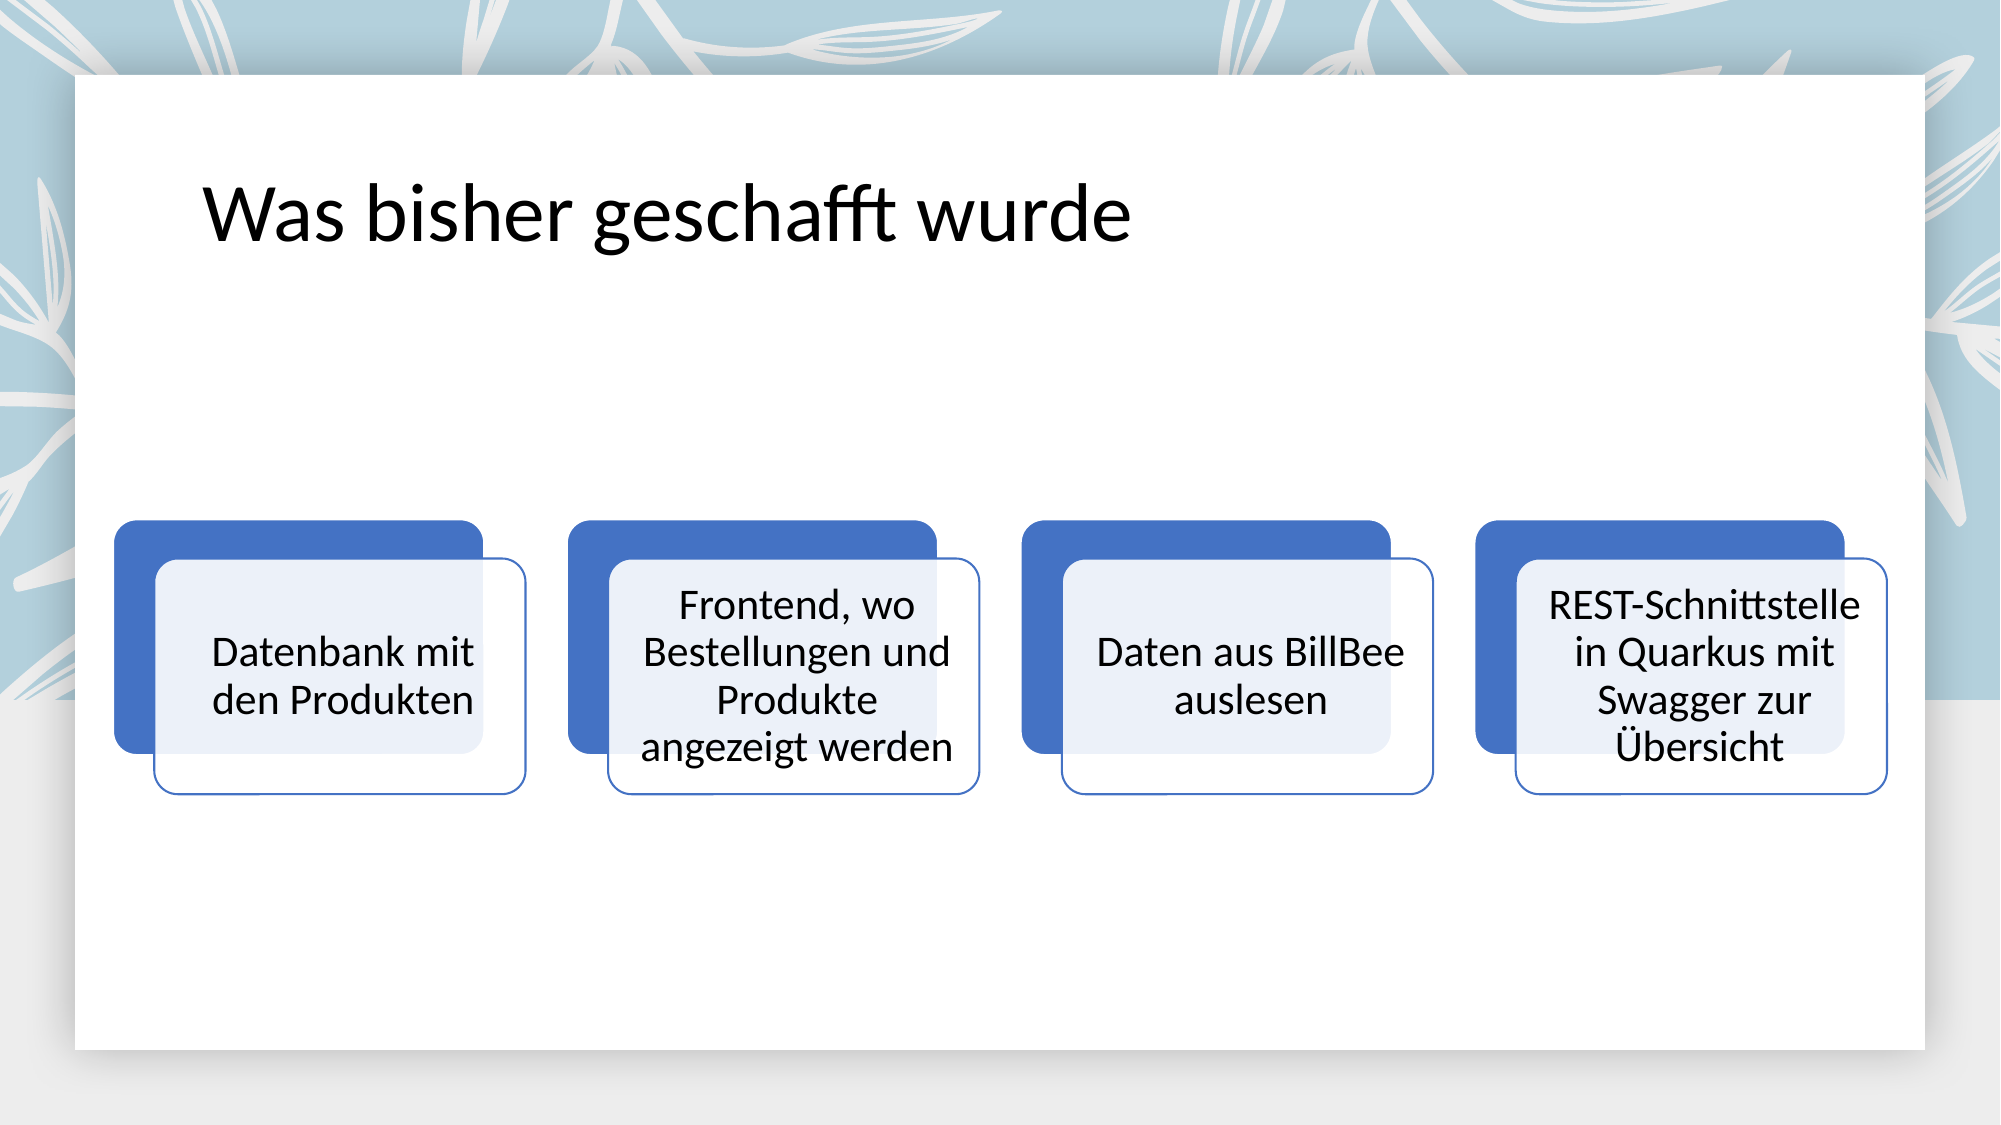

# Was bisher geschafft wurde
Datenbank mit den Produkten
Frontend, wo Bestellungen und Produkte angezeigt werden
Daten aus BillBee auslesen
REST-Schnittstelle in Quarkus mit Swagger zur Übersicht